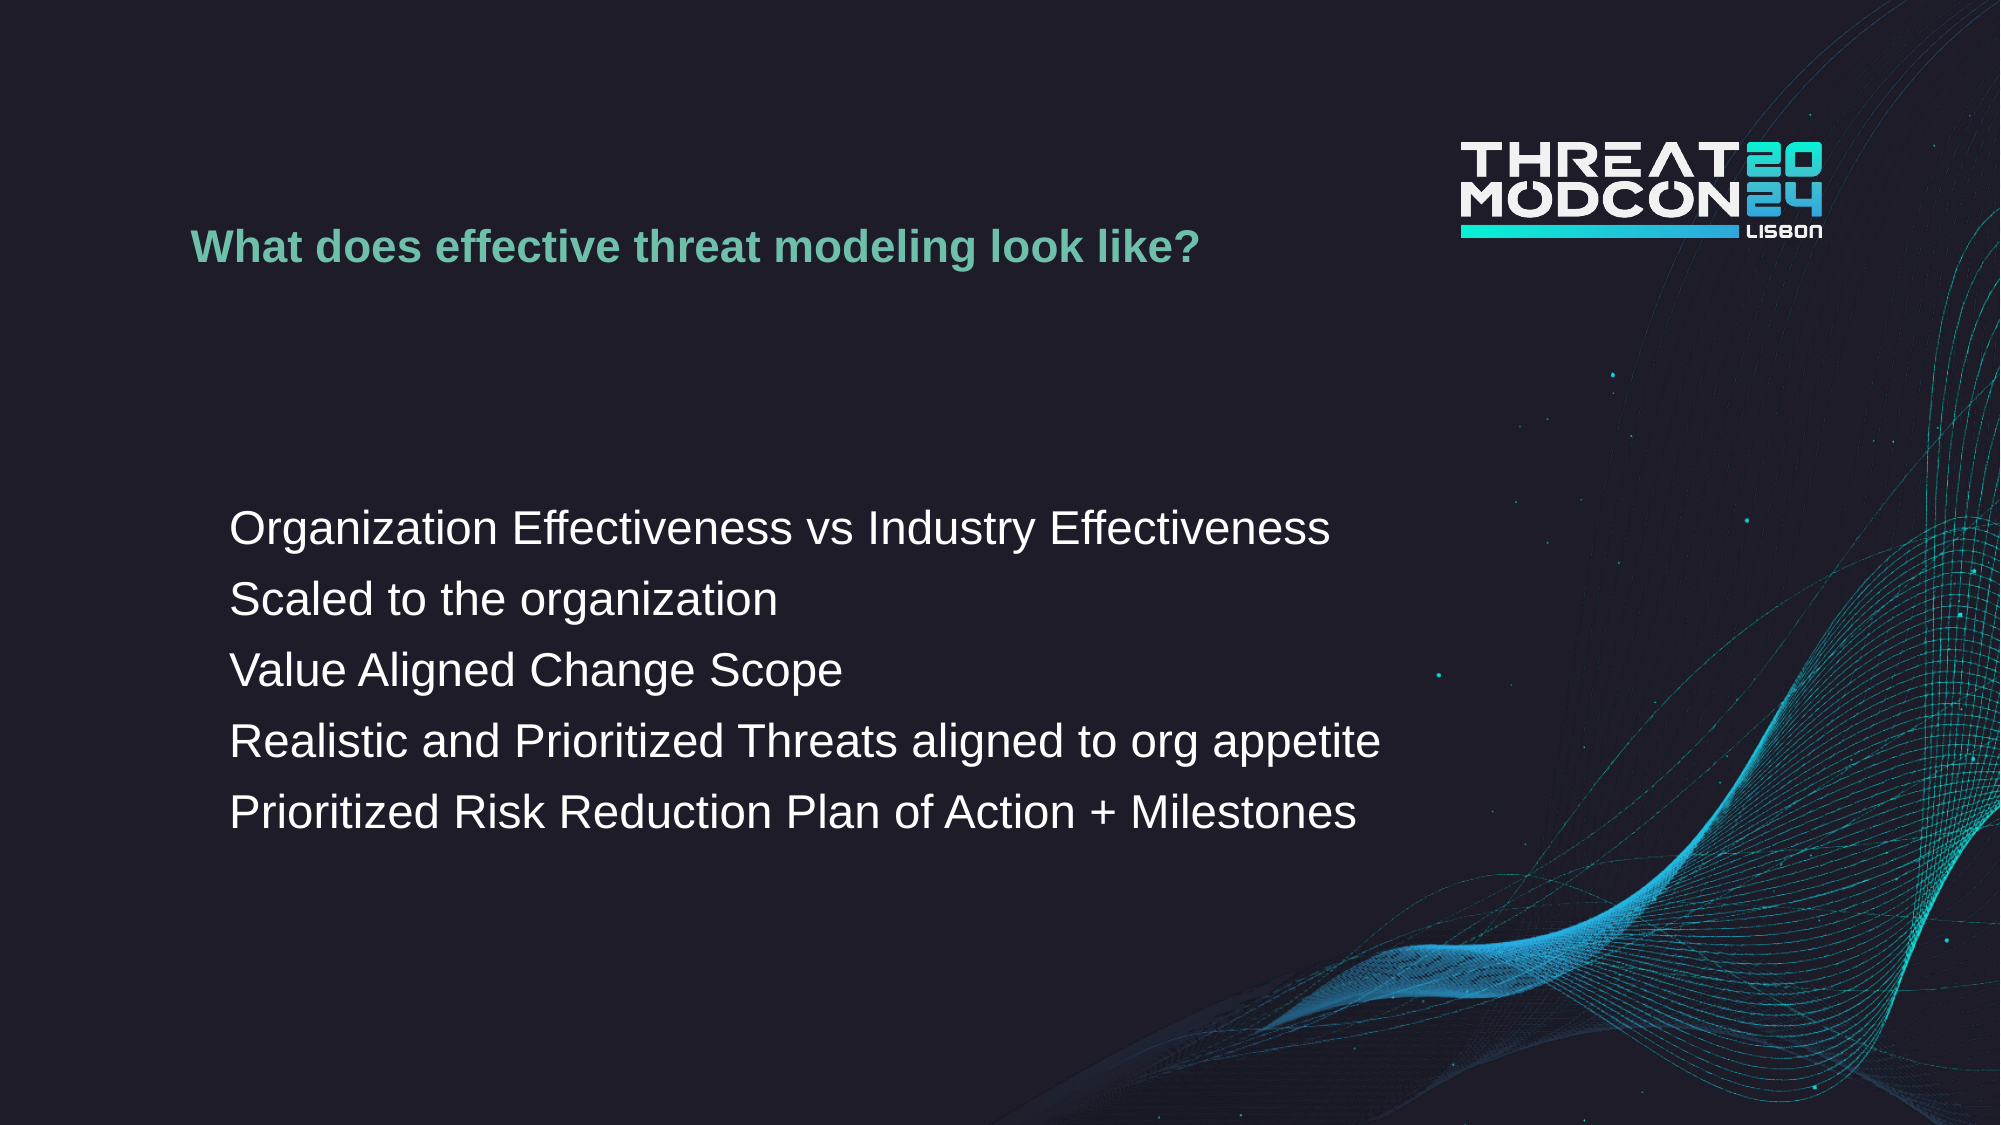

# What does effective threat modeling look like?
Organization Effectiveness vs Industry Effectiveness
Scaled to the organization
Value Aligned Change Scope
Realistic and Prioritized Threats aligned to org appetite
Prioritized Risk Reduction Plan of Action + Milestones